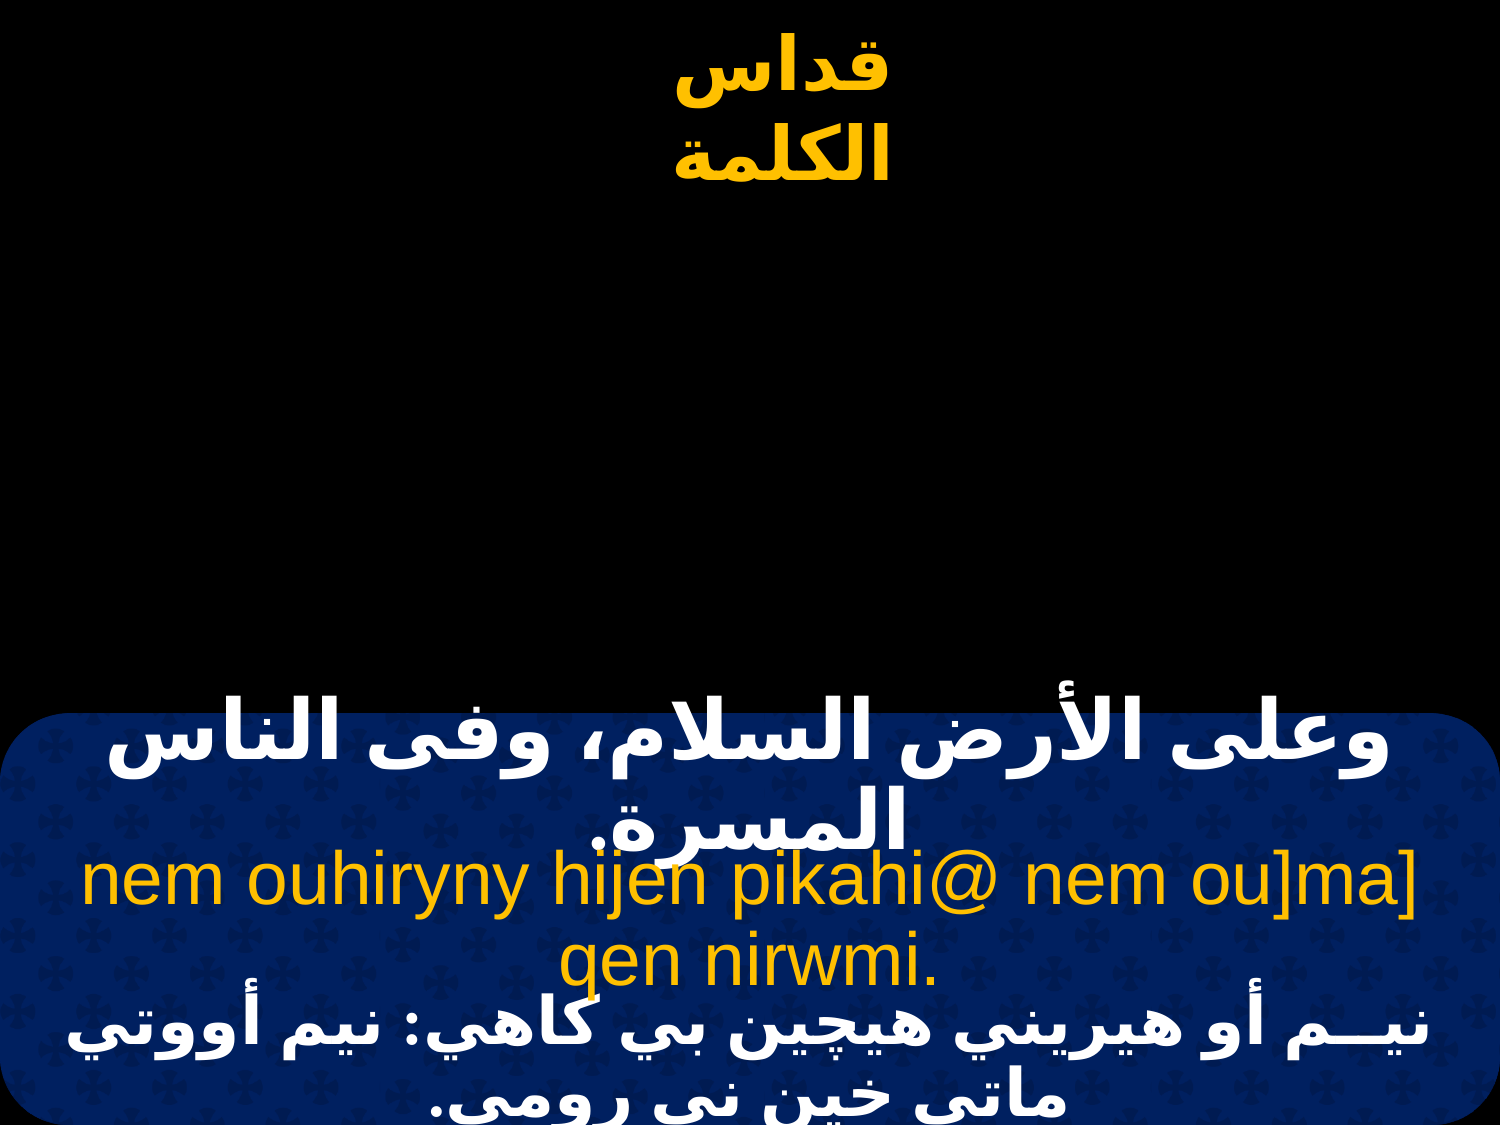

# وعلى الأرض السلام، وفى الناس المسرة.
nem ouhiryny hijen pikahi@ nem ou]ma] qen nirwmi.
نيــم أو هيريني هيچين بي كاهي: نيم أووتي ماتي خين ني رومي.